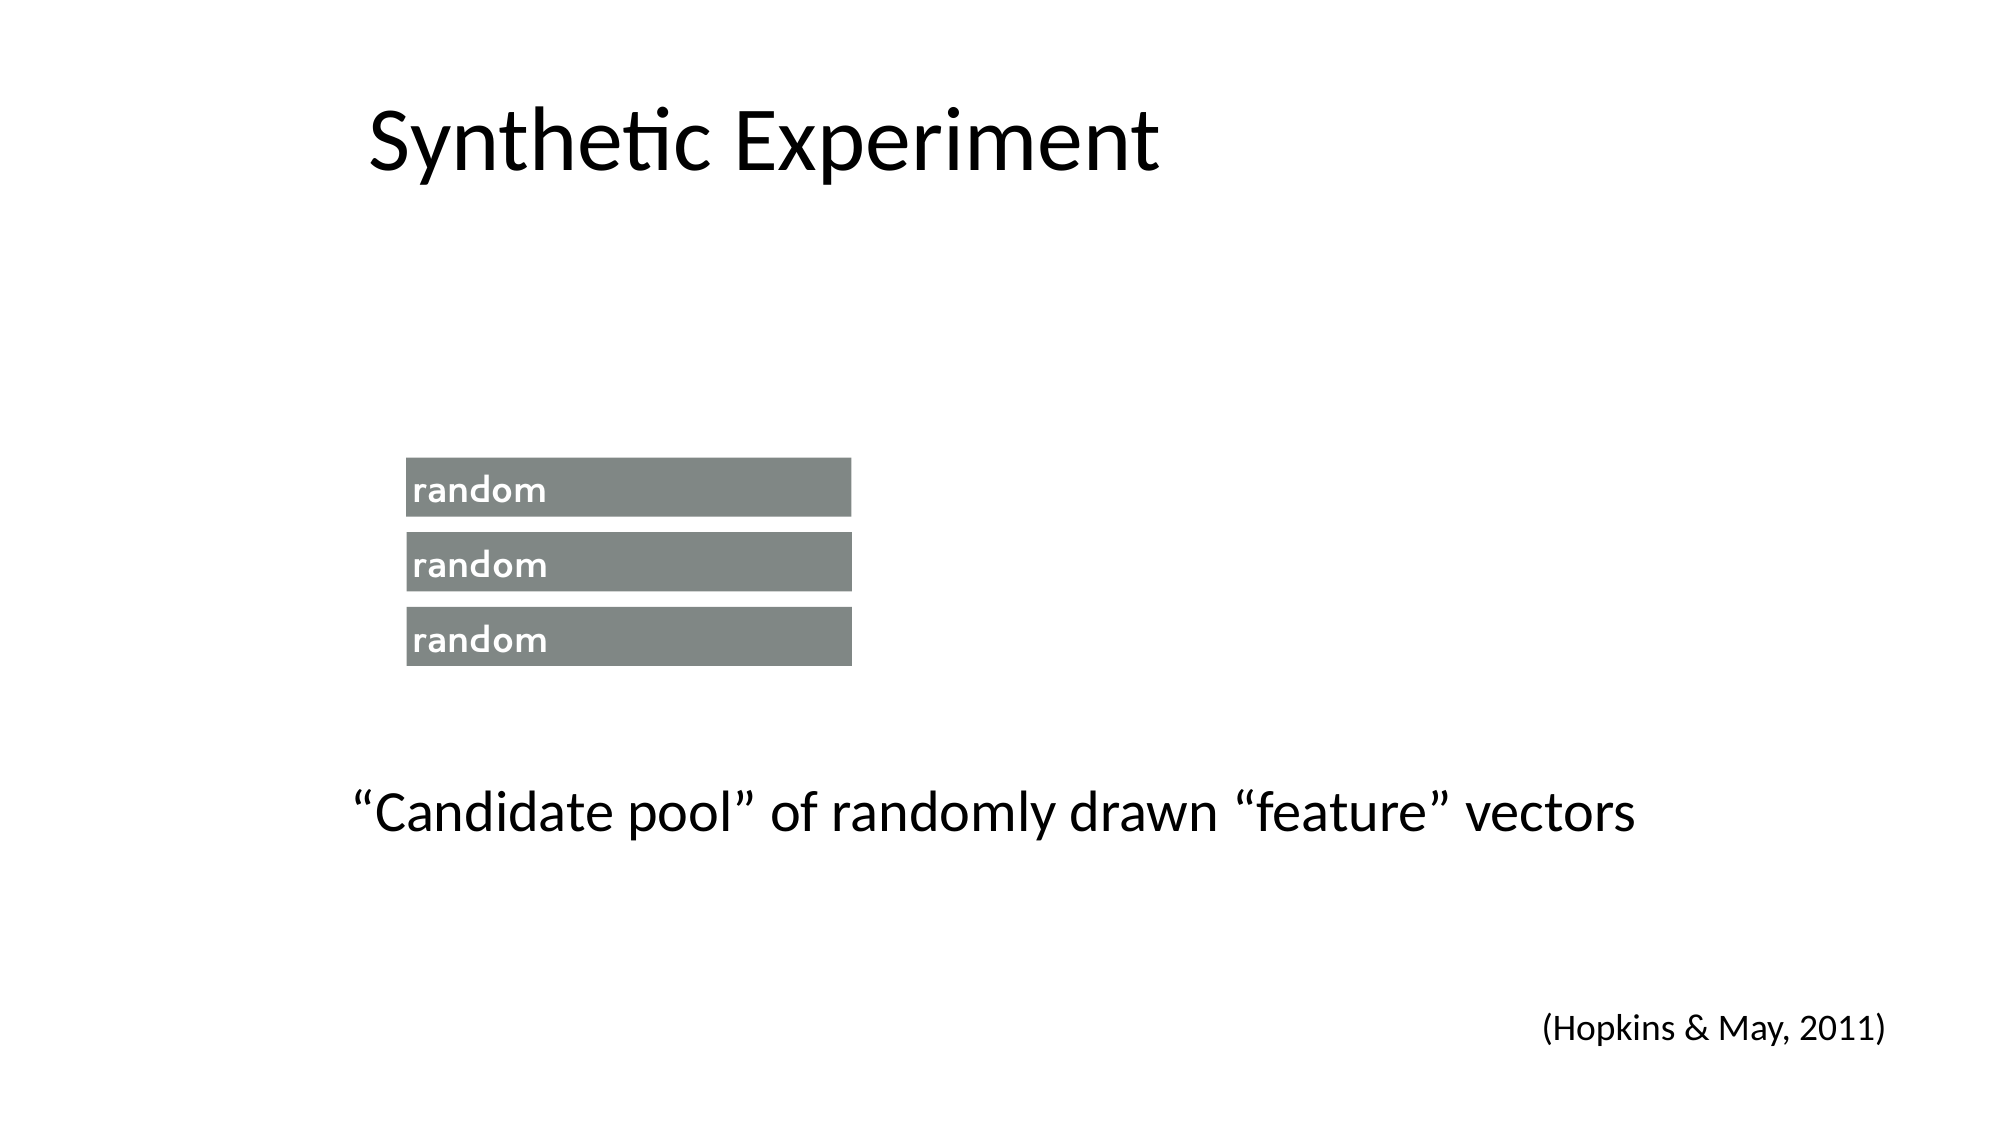

# Synthetic Experiment
random
random
random
“Candidate pool” of randomly drawn “feature” vectors
(Hopkins & May, 2011)